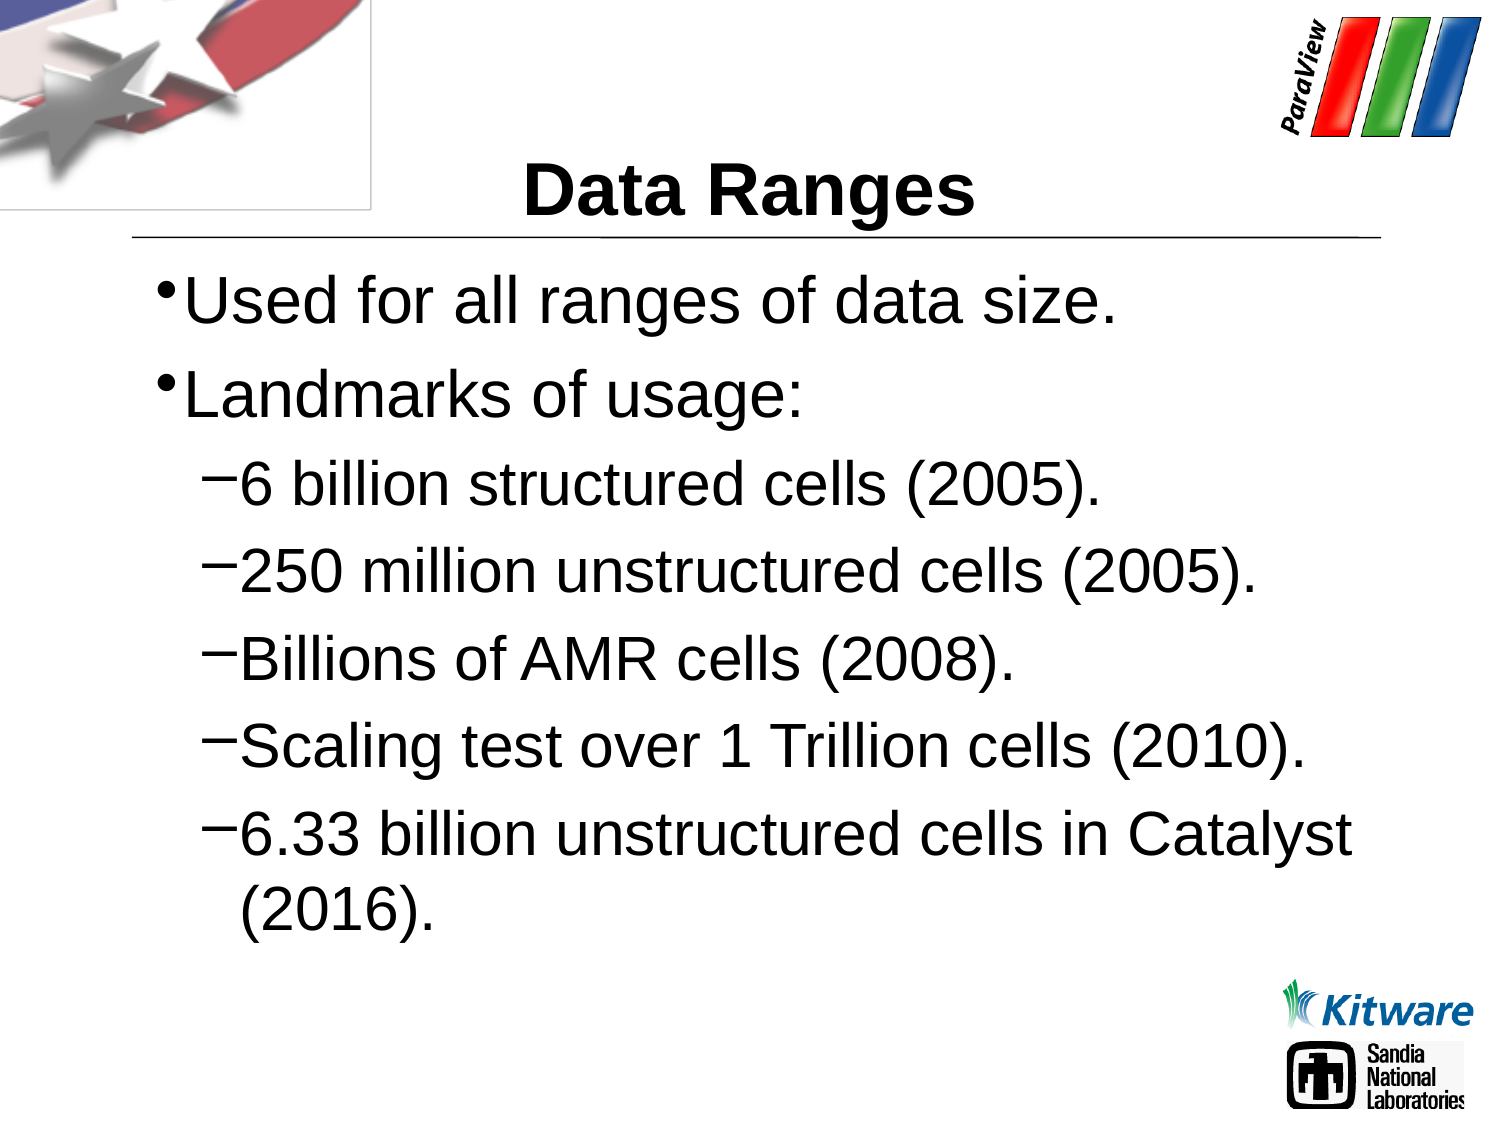

# Data Ranges
Used for all ranges of data size.
Landmarks of usage:
6 billion structured cells (2005).
250 million unstructured cells (2005).
Billions of AMR cells (2008).
Scaling test over 1 Trillion cells (2010).
6.33 billion unstructured cells in Catalyst (2016).